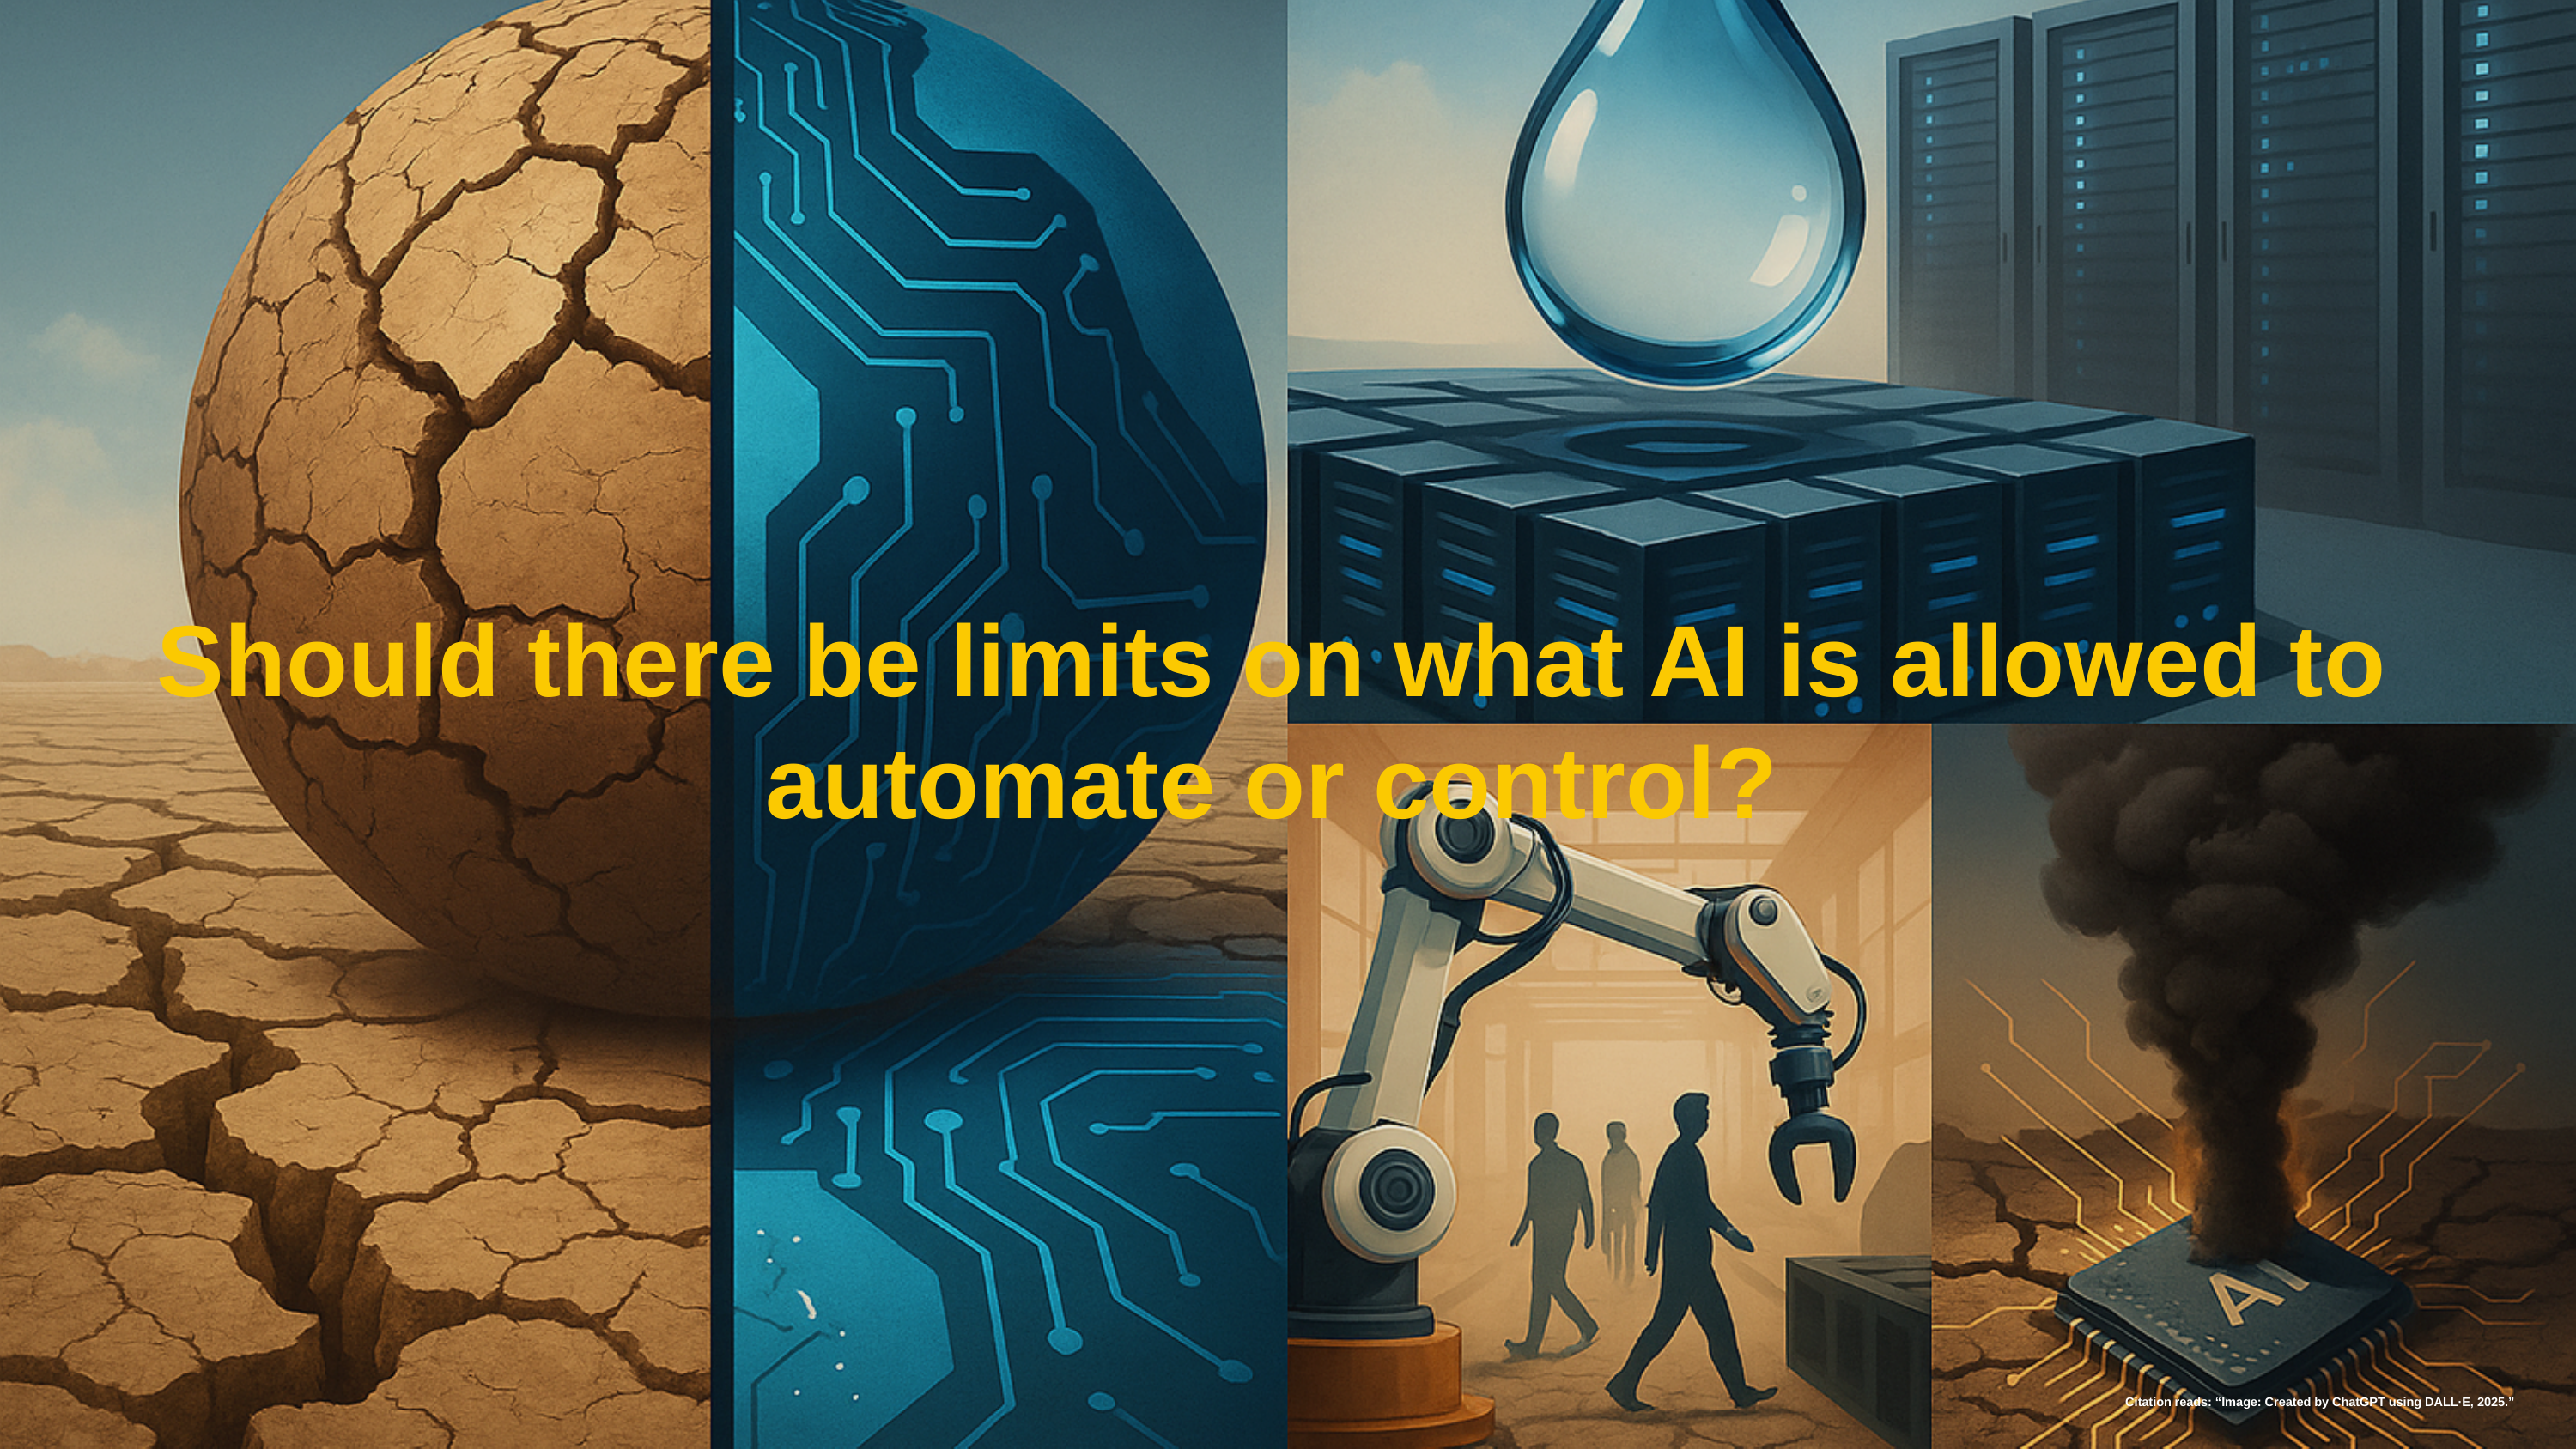

Should there be limits on what AI is allowed to automate or control?
Citation reads: “Image: Created by ChatGPT using DALL·E, 2025.”